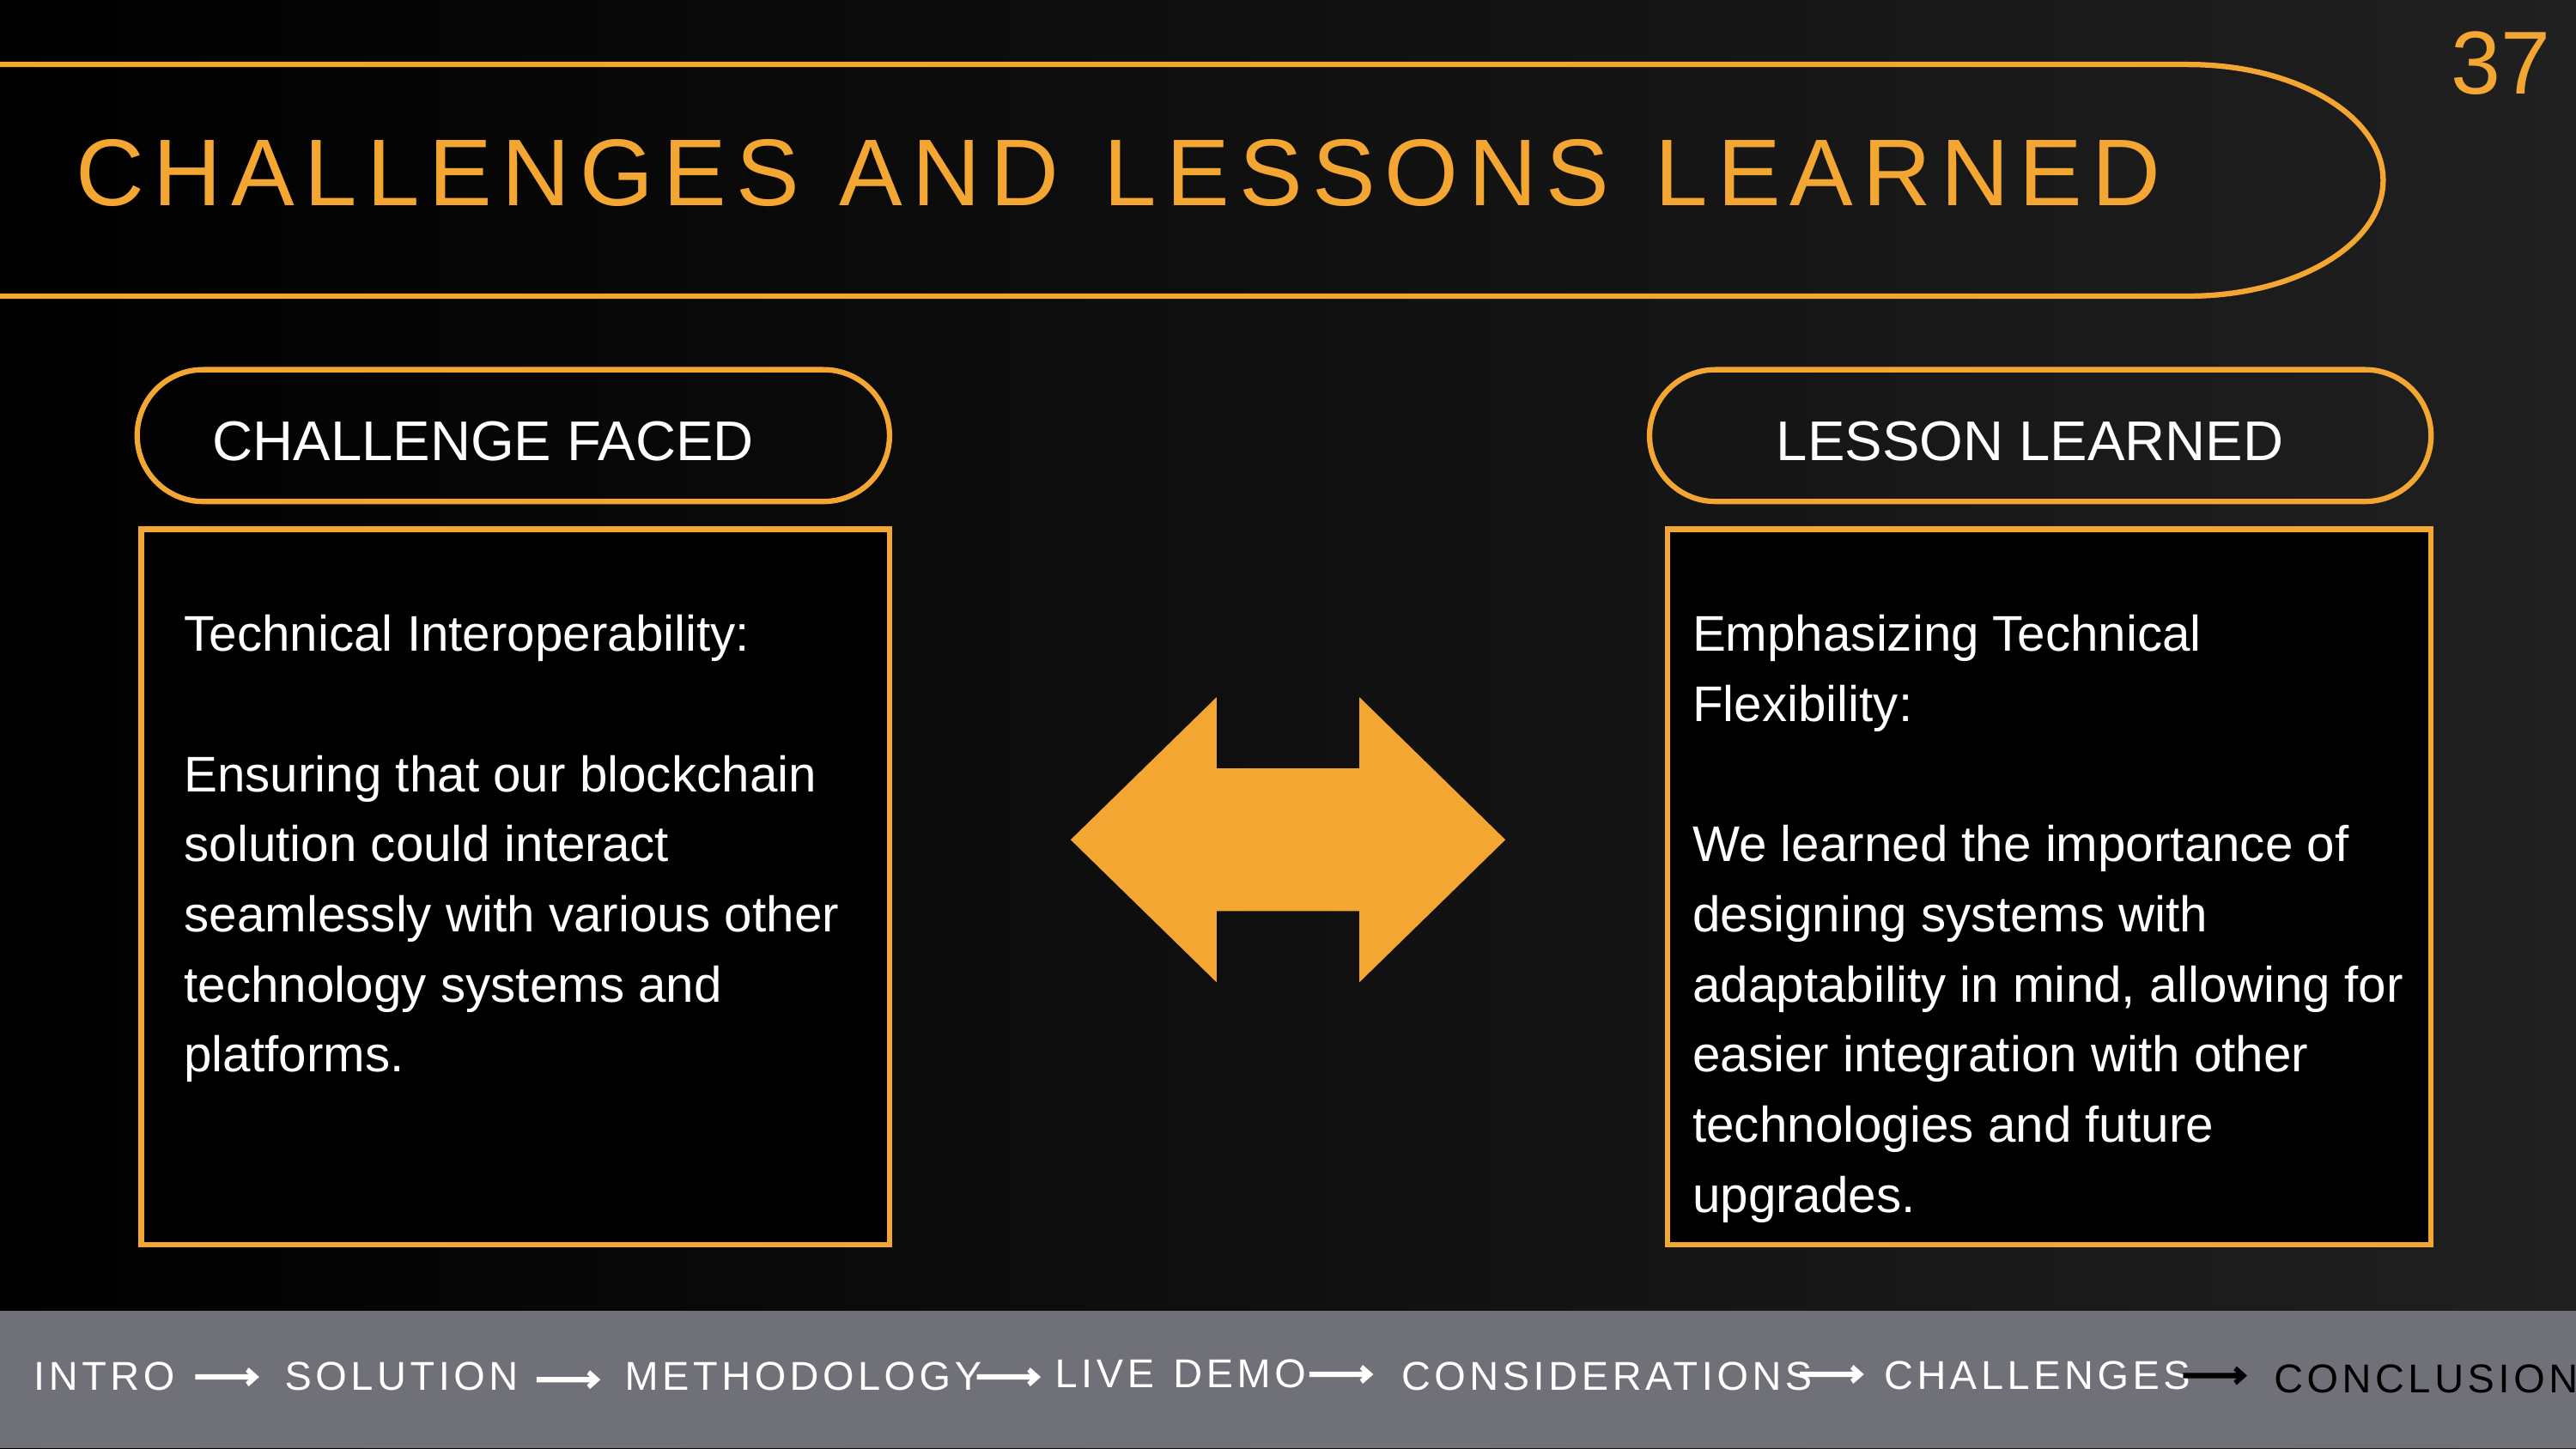

37

CHALLENGES AND LESSONS LEARNED

CHALLENGE FACED
LESSON LEARNED

Technical Interoperability:

Ensuring that our blockchain solution could interact seamlessly with various other technology systems and platforms.

Emphasizing Technical Flexibility:

We learned the importance of designing systems with adaptability in mind, allowing for easier integration with other technologies and future upgrades.

LIVE DEMO
CHALLENGES
INTRO
SOLUTION
METHODOLOGY
CONSIDERATIONS
CONCLUSION